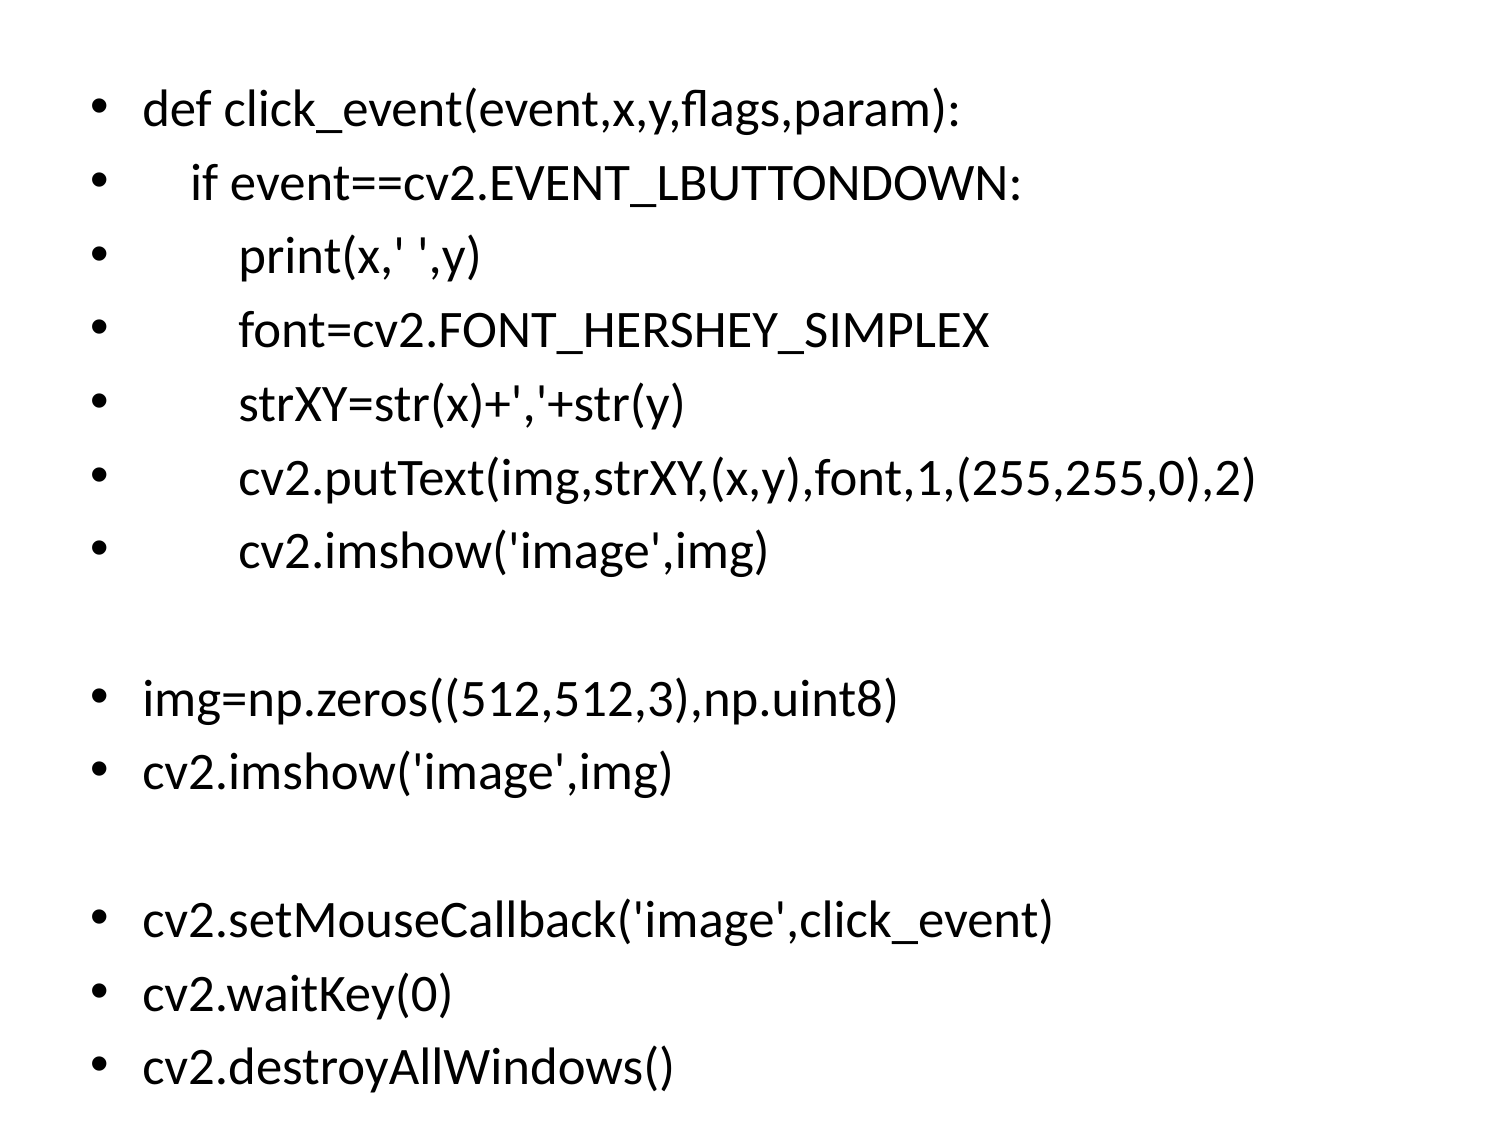

def click_event(event,x,y,flags,param):
    if event==cv2.EVENT_LBUTTONDOWN:
        print(x,' ',y)
        font=cv2.FONT_HERSHEY_SIMPLEX
        strXY=str(x)+','+str(y)
        cv2.putText(img,strXY,(x,y),font,1,(255,255,0),2)
        cv2.imshow('image',img)

img=np.zeros((512,512,3),np.uint8)
cv2.imshow('image',img)

cv2.setMouseCallback('image',click_event)
cv2.waitKey(0)
cv2.destroyAllWindows()